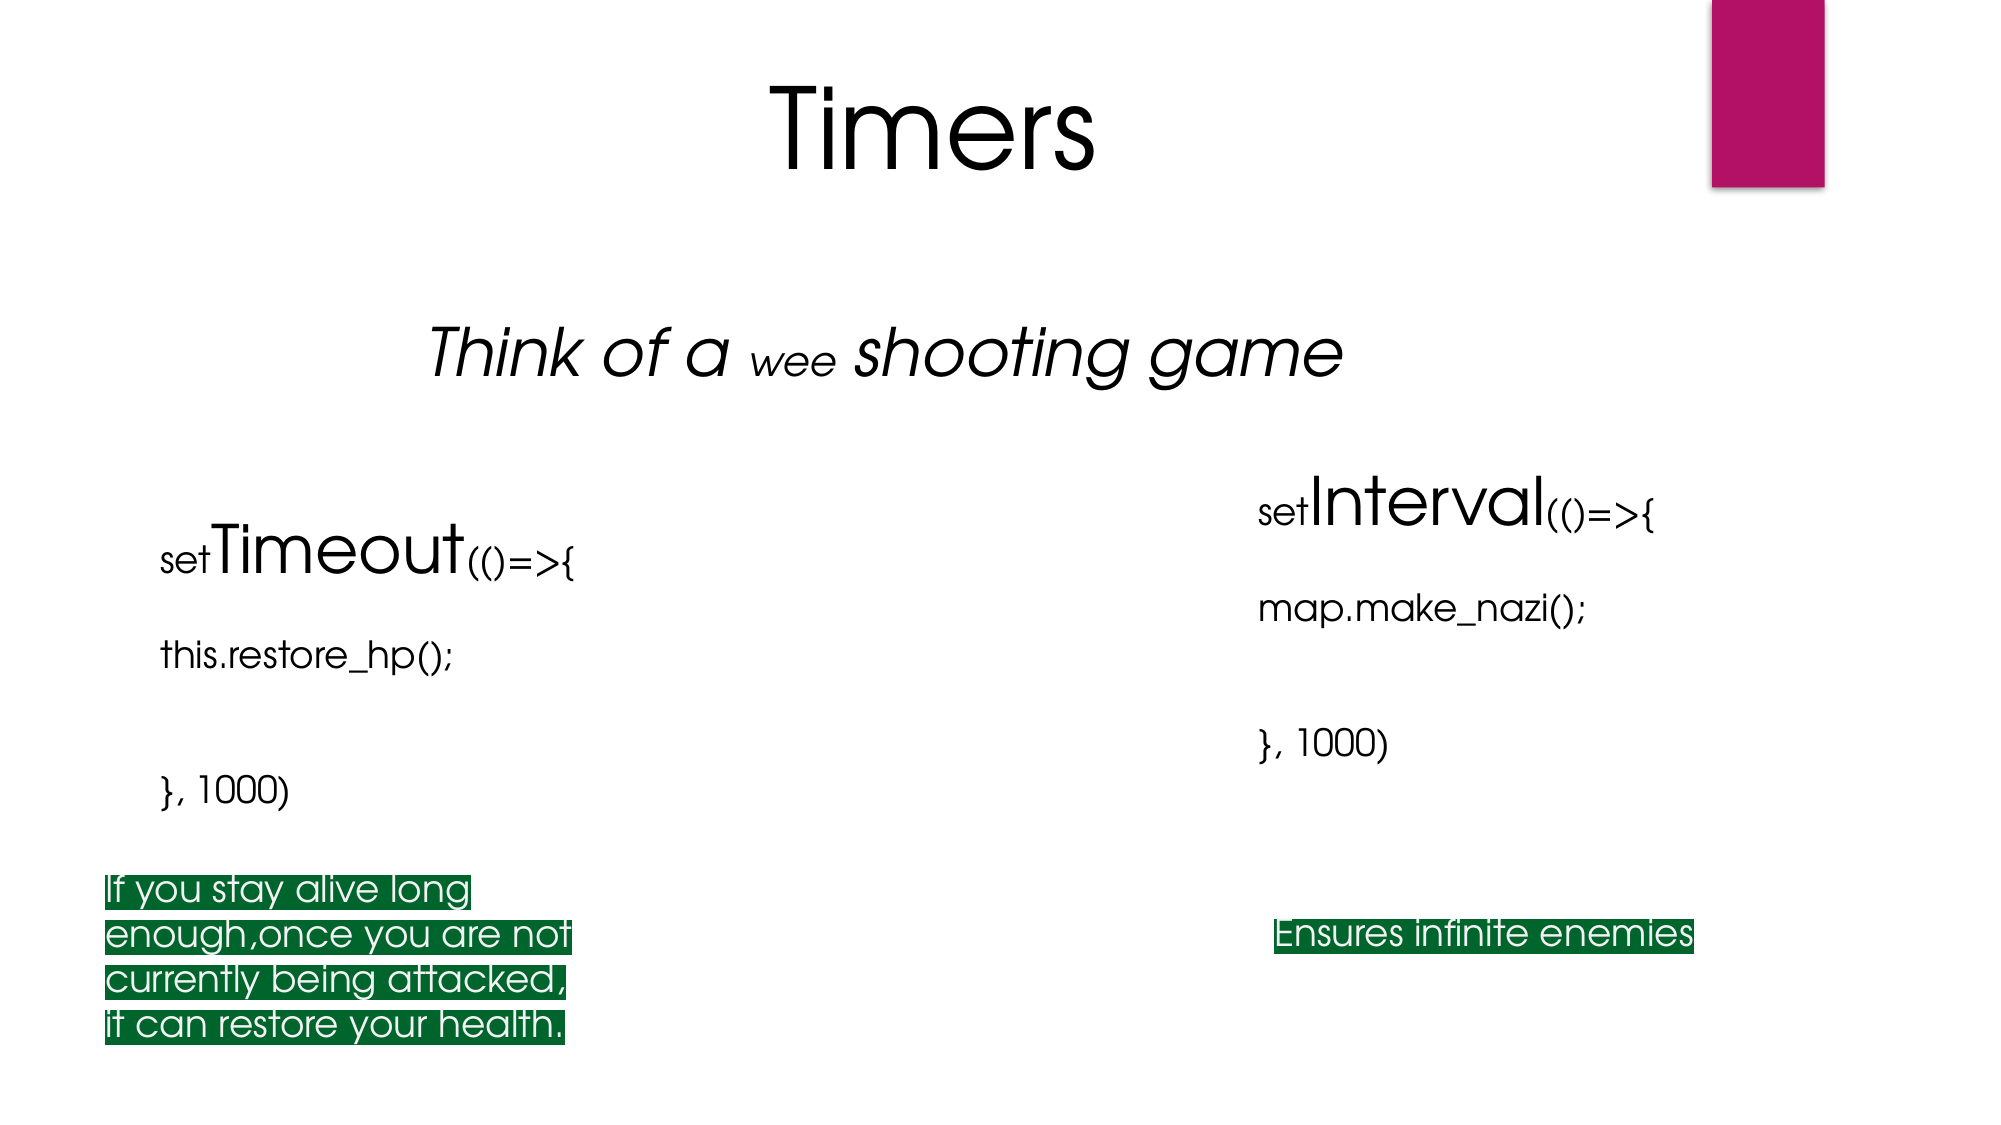

Timers
Think of a wee shooting game
setInterval(()=>{

map.make_nazi();

}, 1000)
setTimeout(()=>{

this.restore_hp();

}, 1000)
If you stay alive long enough,once you are not currently being attacked, it can restore your health.
Ensures infinite enemies